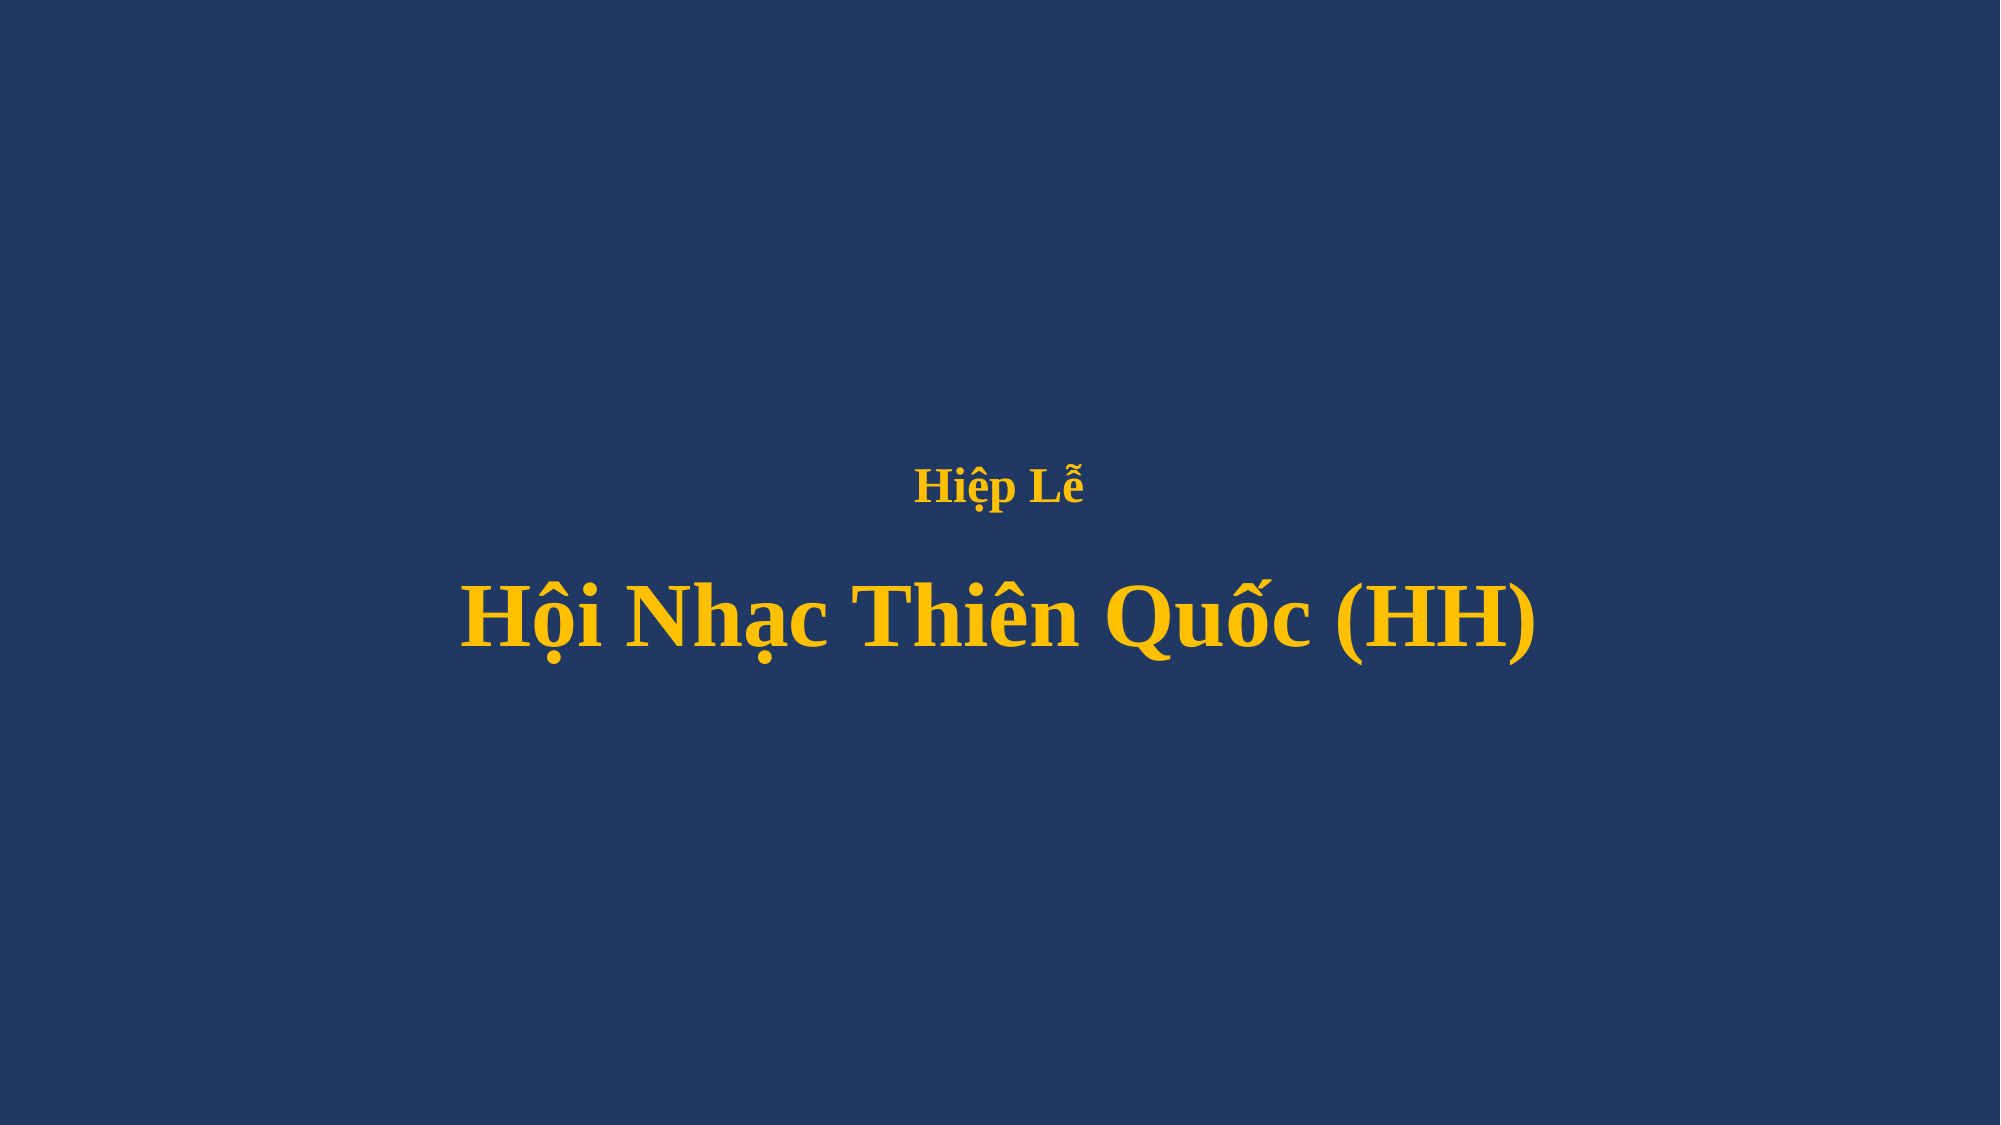

# Hiệp Lễ Hội Nhạc Thiên Quốc (HH)